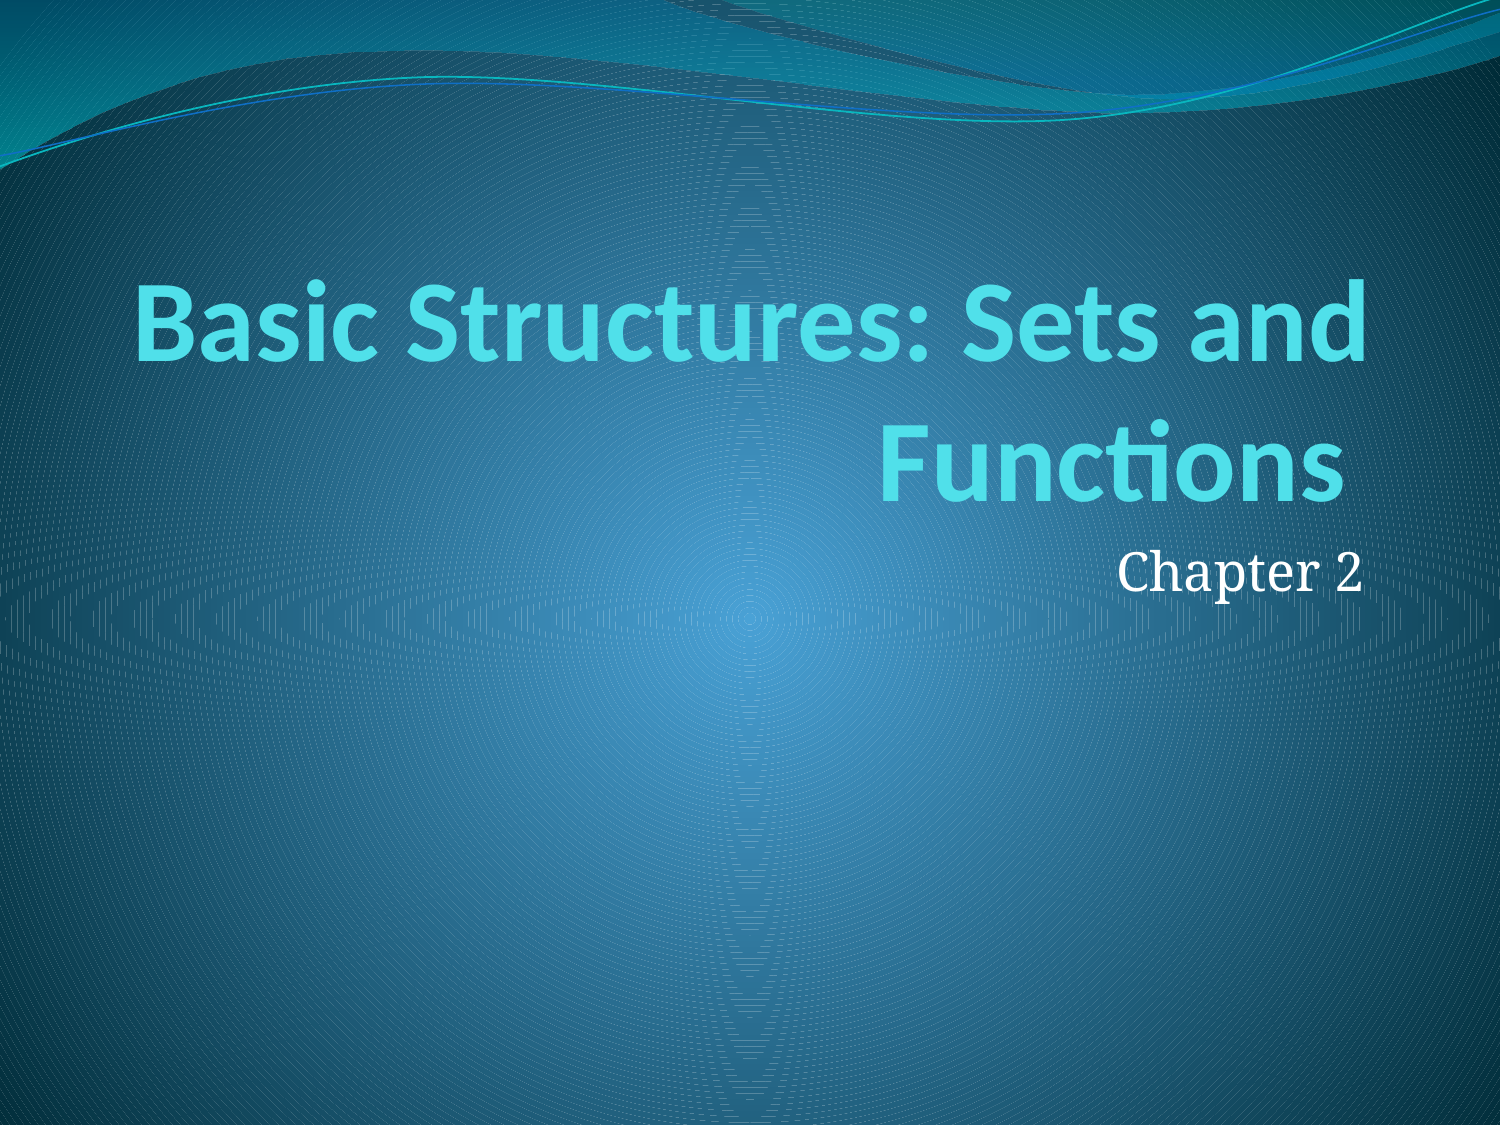

# Basic Structures: Sets and Functions
Chapter 2